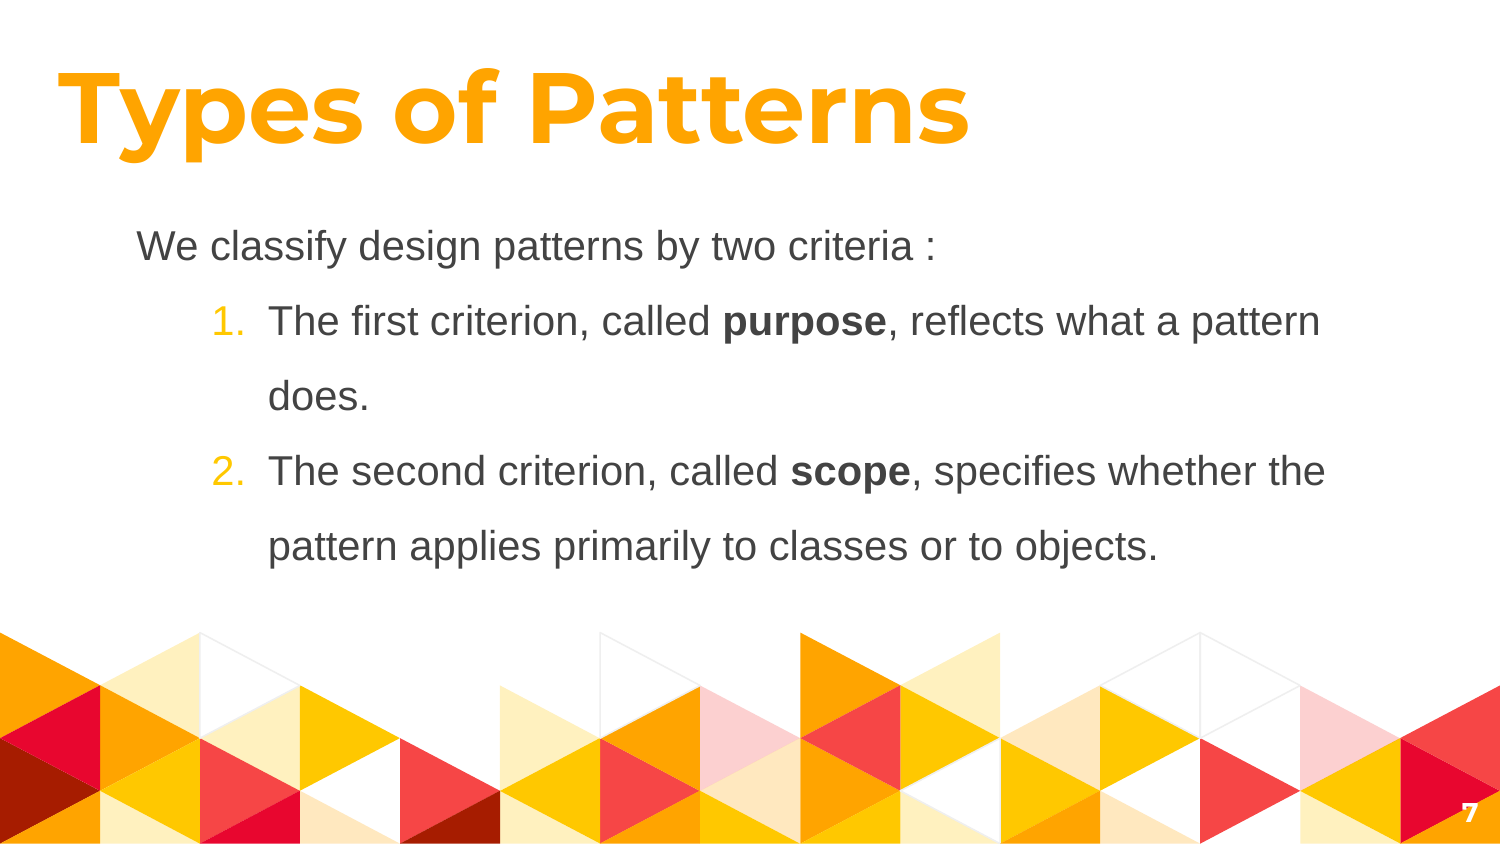

Types of Patterns
We classify design patterns by two criteria :
The first criterion, called purpose, reflects what a pattern does.
The second criterion, called scope, specifies whether the pattern applies primarily to classes or to objects.
7